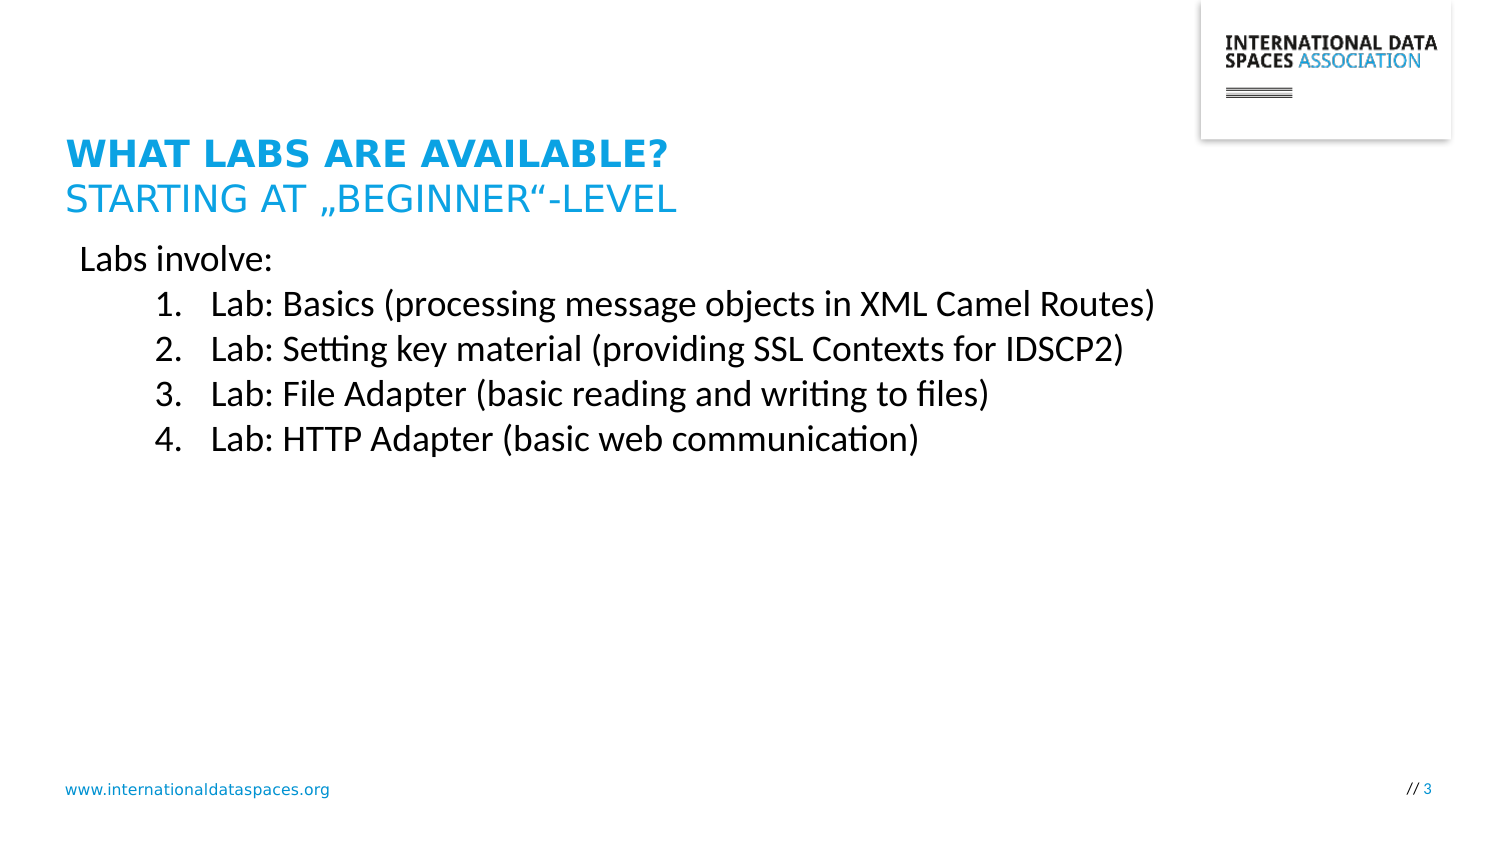

# What Labs are available?
Starting at „Beginner“-Level
Labs involve:
Lab: Basics (processing message objects in XML Camel Routes)
Lab: Setting key material (providing SSL Contexts for IDSCP2)
Lab: File Adapter (basic reading and writing to files)
Lab: HTTP Adapter (basic web communication)